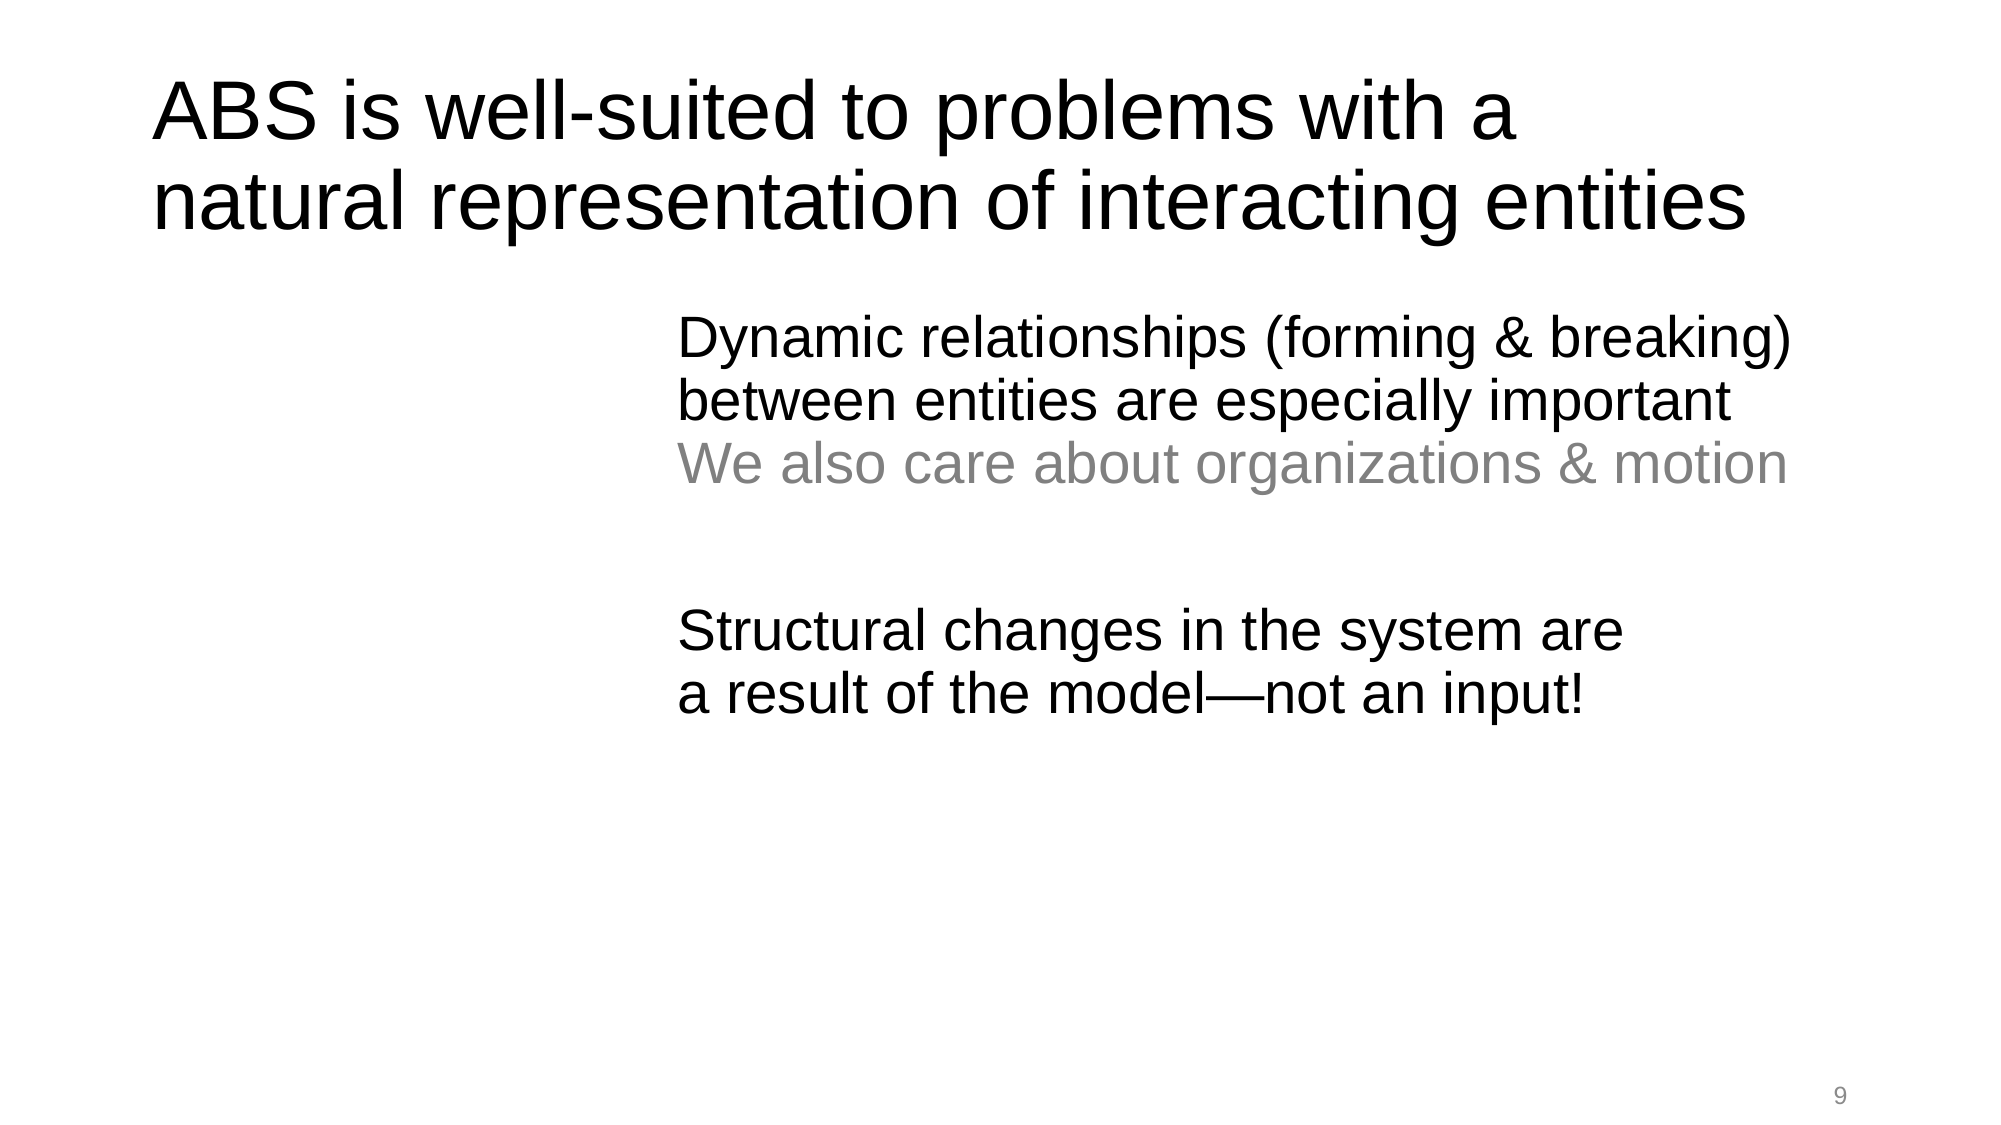

# ABS is well-suited to problems with a natural representation of interacting entities
Dynamic relationships (forming & breaking) between entities are especially important
We also care about organizations & motion

Structural changes in the system are
a result of the model—not an input!
9